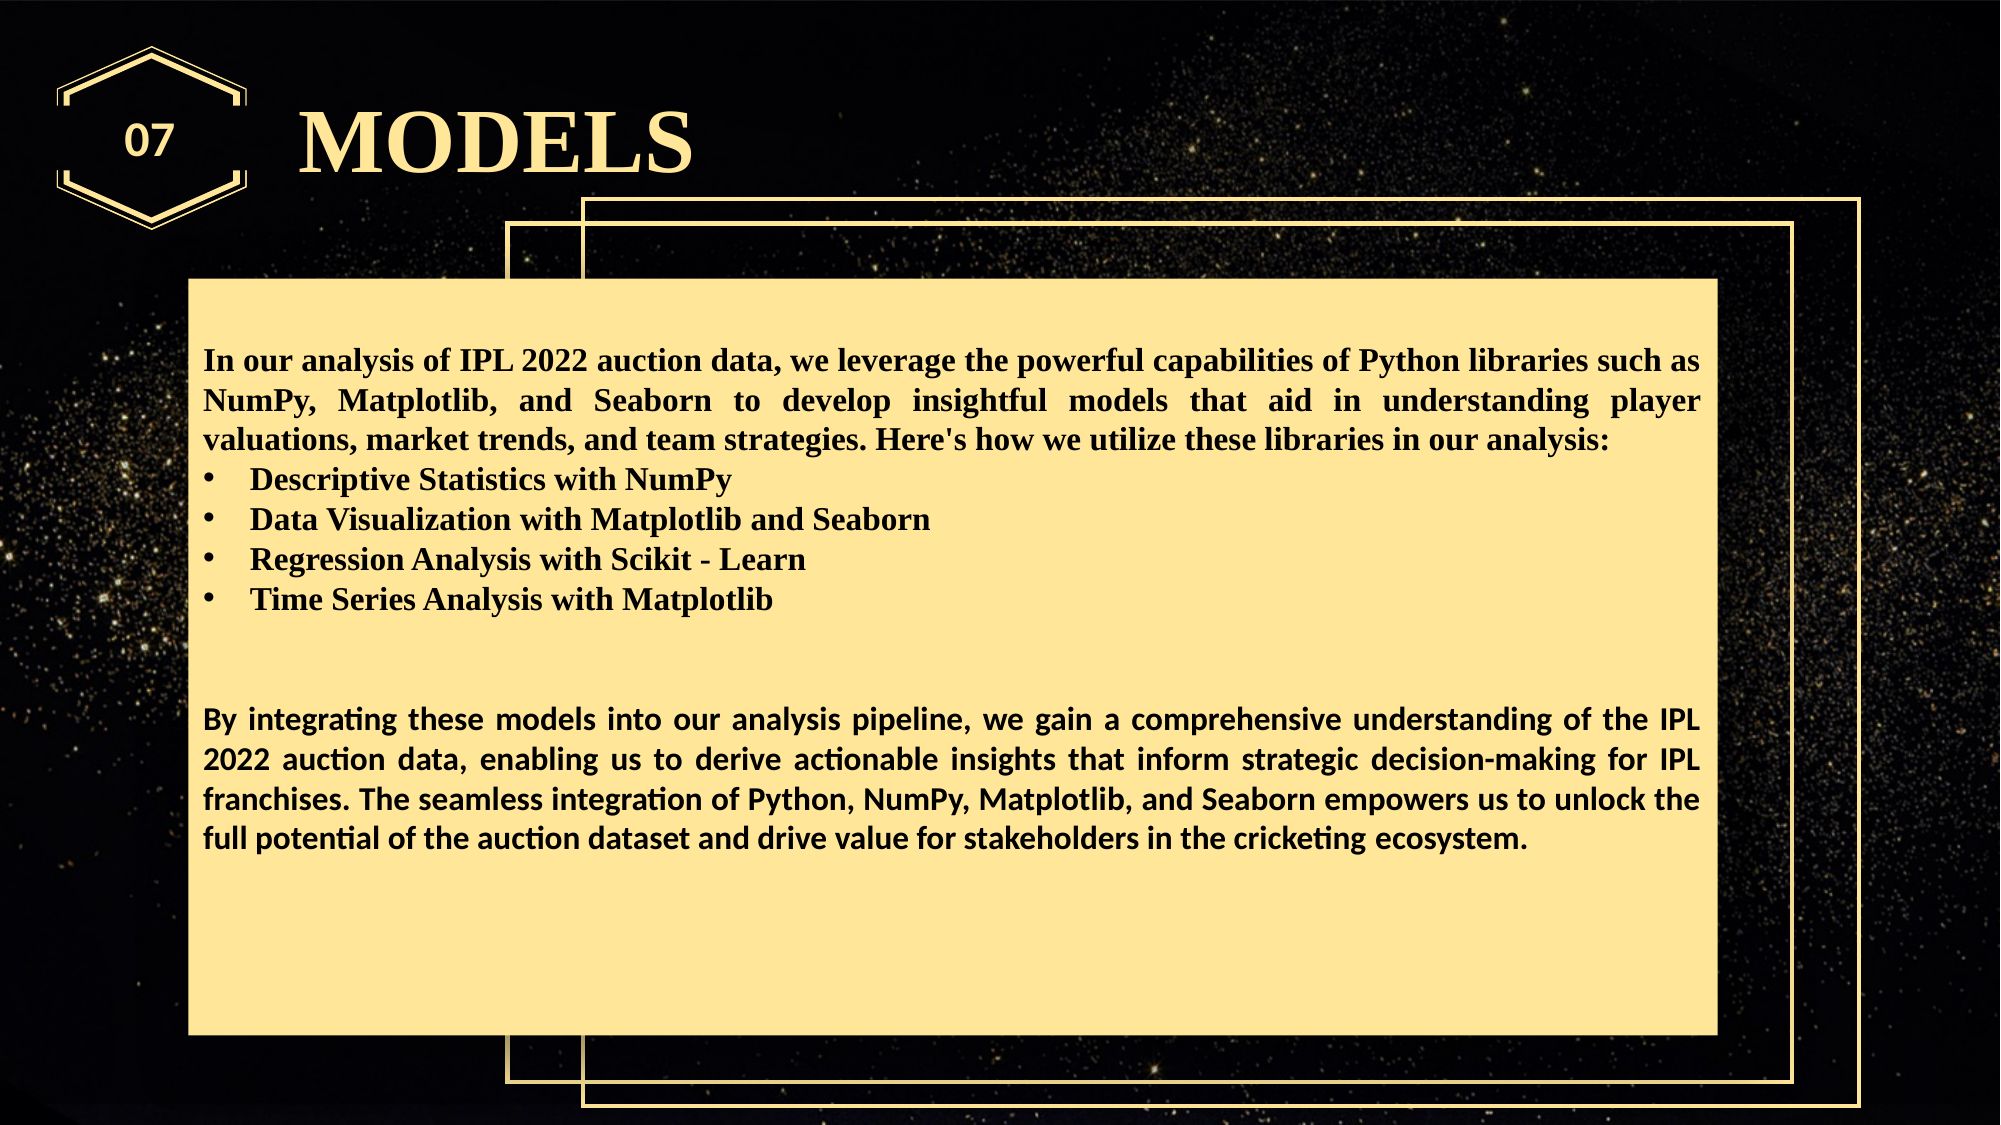

07

MODELS

In our analysis of IPL 2022 auction data, we leverage the powerful capabilities of Python libraries such as NumPy, Matplotlib, and Seaborn to develop insightful models that aid in understanding player valuations, market trends, and team strategies. Here's how we utilize these libraries in our analysis:
Descriptive Statistics with NumPy
Data Visualization with Matplotlib and Seaborn
Regression Analysis with Scikit - Learn
Time Series Analysis with Matplotlib

By integrating these models into our analysis pipeline, we gain a comprehensive understanding of the IPL 2022 auction data, enabling us to derive actionable insights that inform strategic decision-making for IPL franchises. The seamless integration of Python, NumPy, Matplotlib, and Seaborn empowers us to unlock the full potential of the auction dataset and drive value for stakeholders in the cricketing ecosystem.